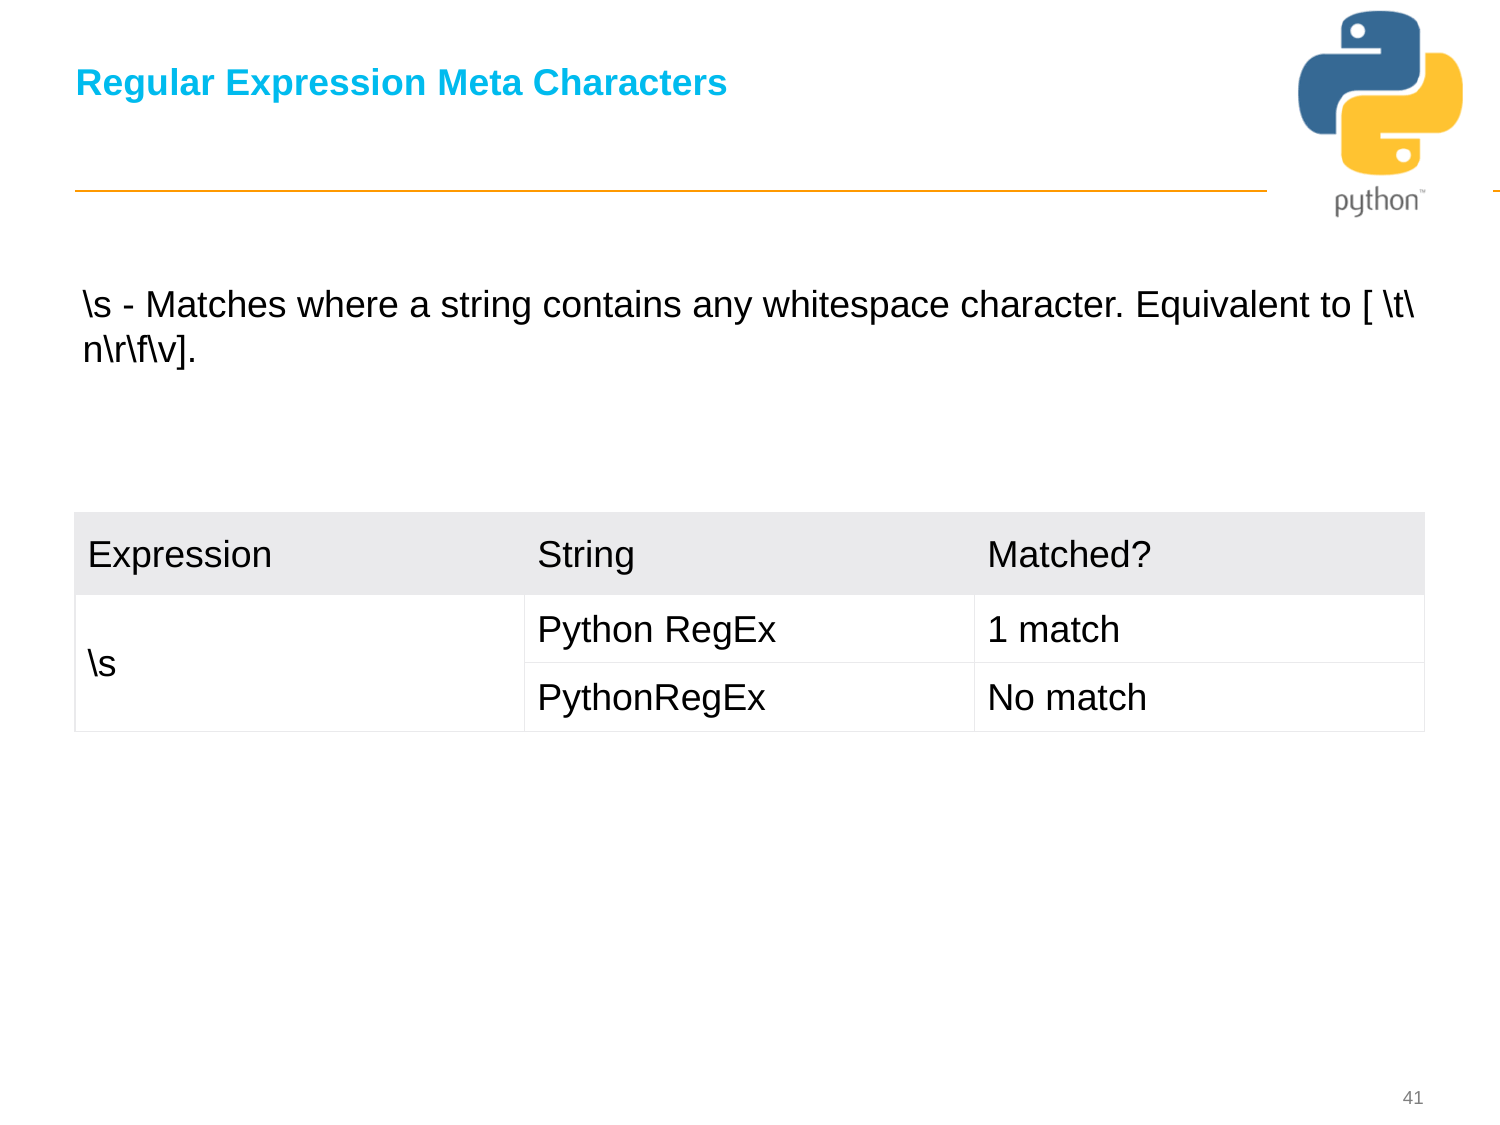

# Regular Expression Meta Characters
\s - Matches where a string contains any whitespace character. Equivalent to [ \t\n\r\f\v].
| Expression | String | Matched? |
| --- | --- | --- |
| \s | Python RegEx | 1 match |
|  | PythonRegEx | No match |